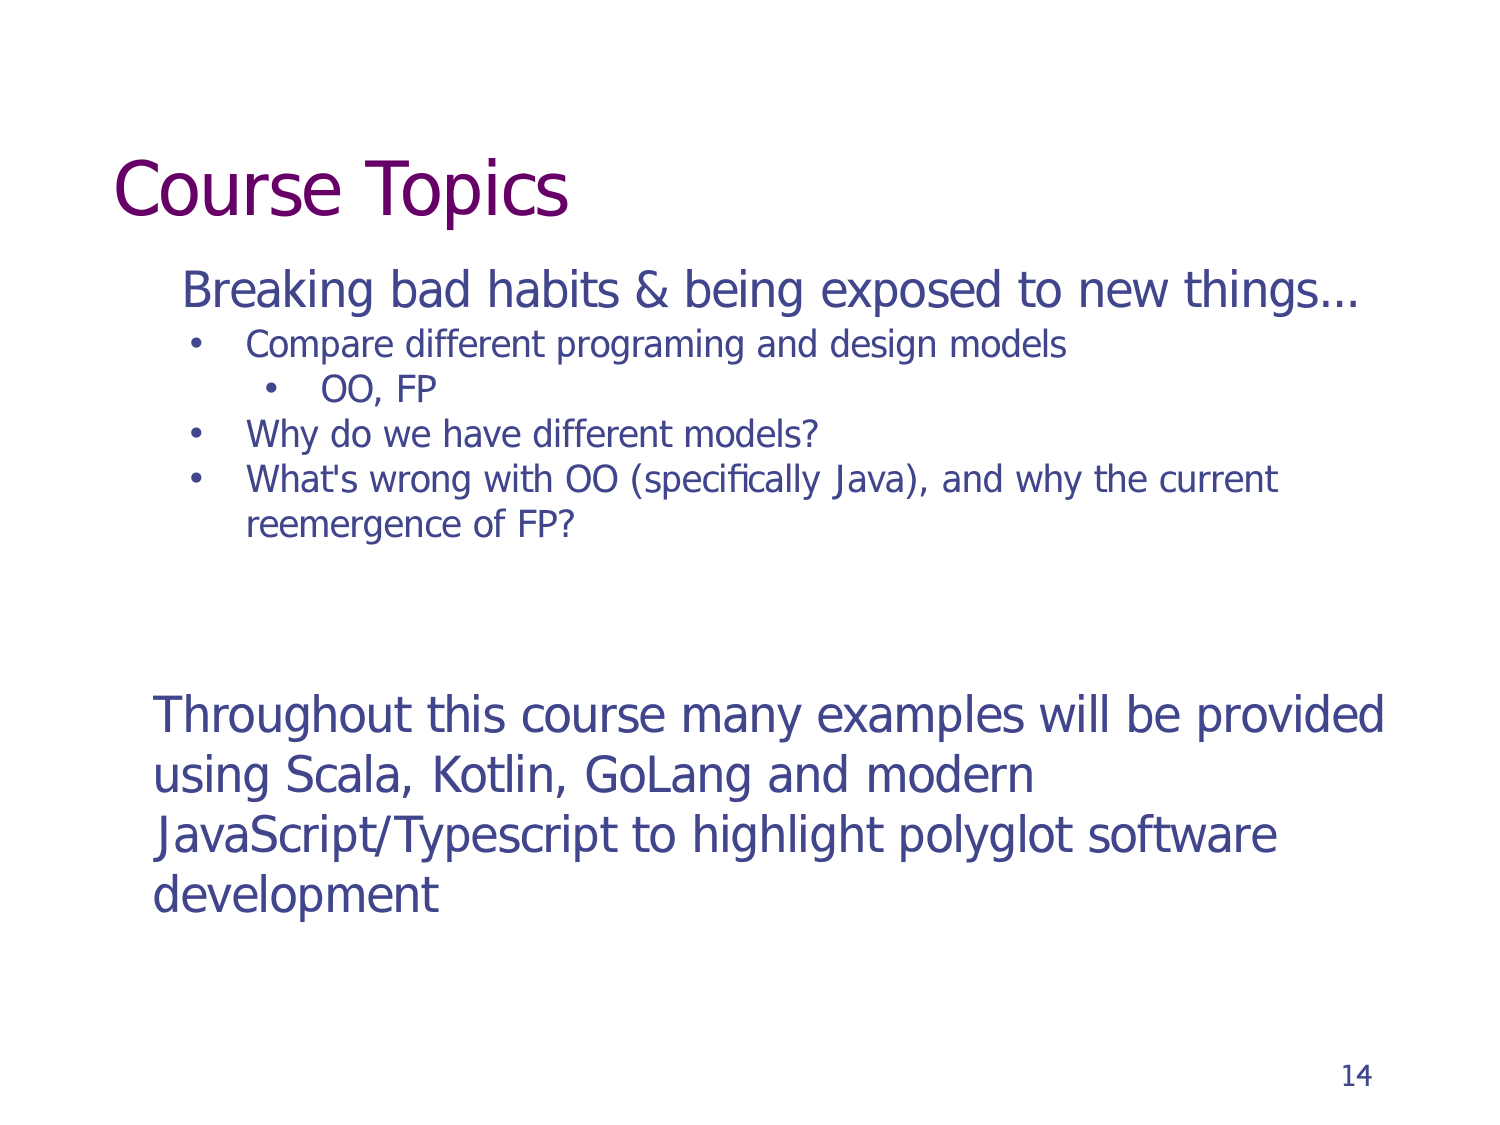

# Course Topics
Breaking bad habits & being exposed to new things…
Compare different programing and design models
OO, FP
Why do we have different models?
What's wrong with OO (specifically Java), and why the current reemergence of FP?
Throughout this course many examples will be provided
using Scala, Kotlin, GoLang and modern JavaScript/Typescript to highlight polyglot software development
14